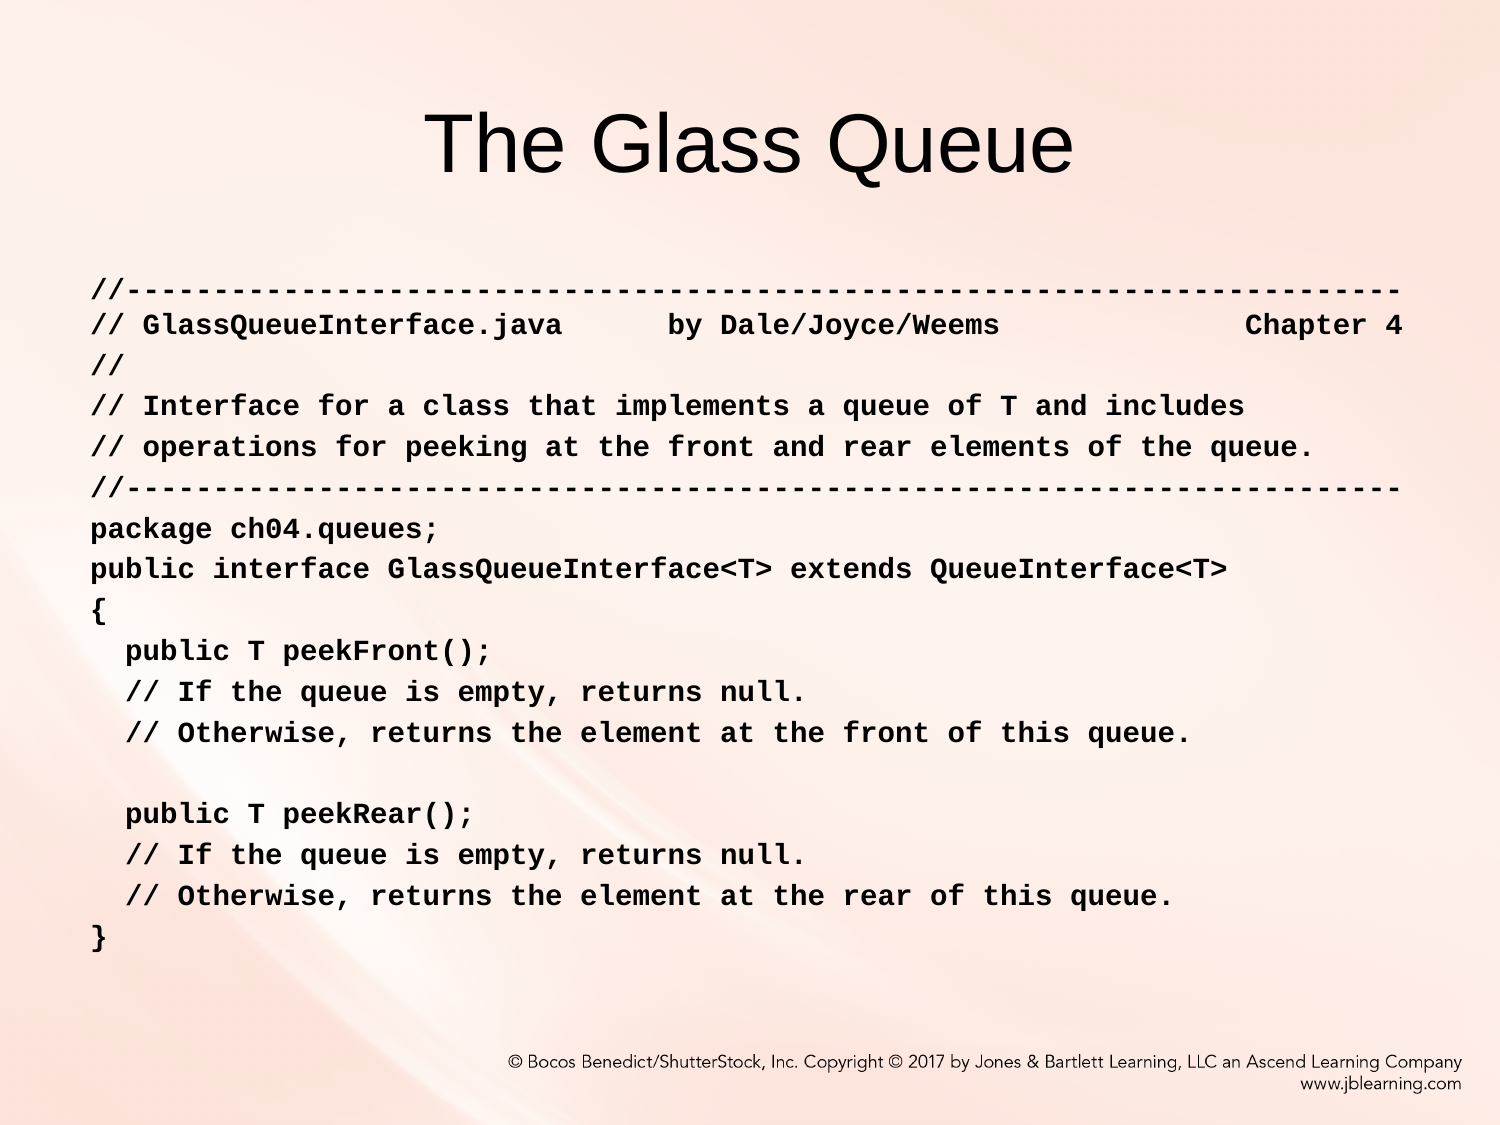

# The Glass Queue
//-------------------------------------------------------------------------// GlassQueueInterface.java      by Dale/Joyce/Weems              Chapter 4
//
// Interface for a class that implements a queue of T and includes
// operations for peeking at the front and rear elements of the queue.
//-------------------------------------------------------------------------
package ch04.queues;
public interface GlassQueueInterface<T> extends QueueInterface<T>
{
  public T peekFront();
  // If the queue is empty, returns null.
  // Otherwise, returns the element at the front of this queue.

  public T peekRear();
  // If the queue is empty, returns null.
  // Otherwise, returns the element at the rear of this queue.
}